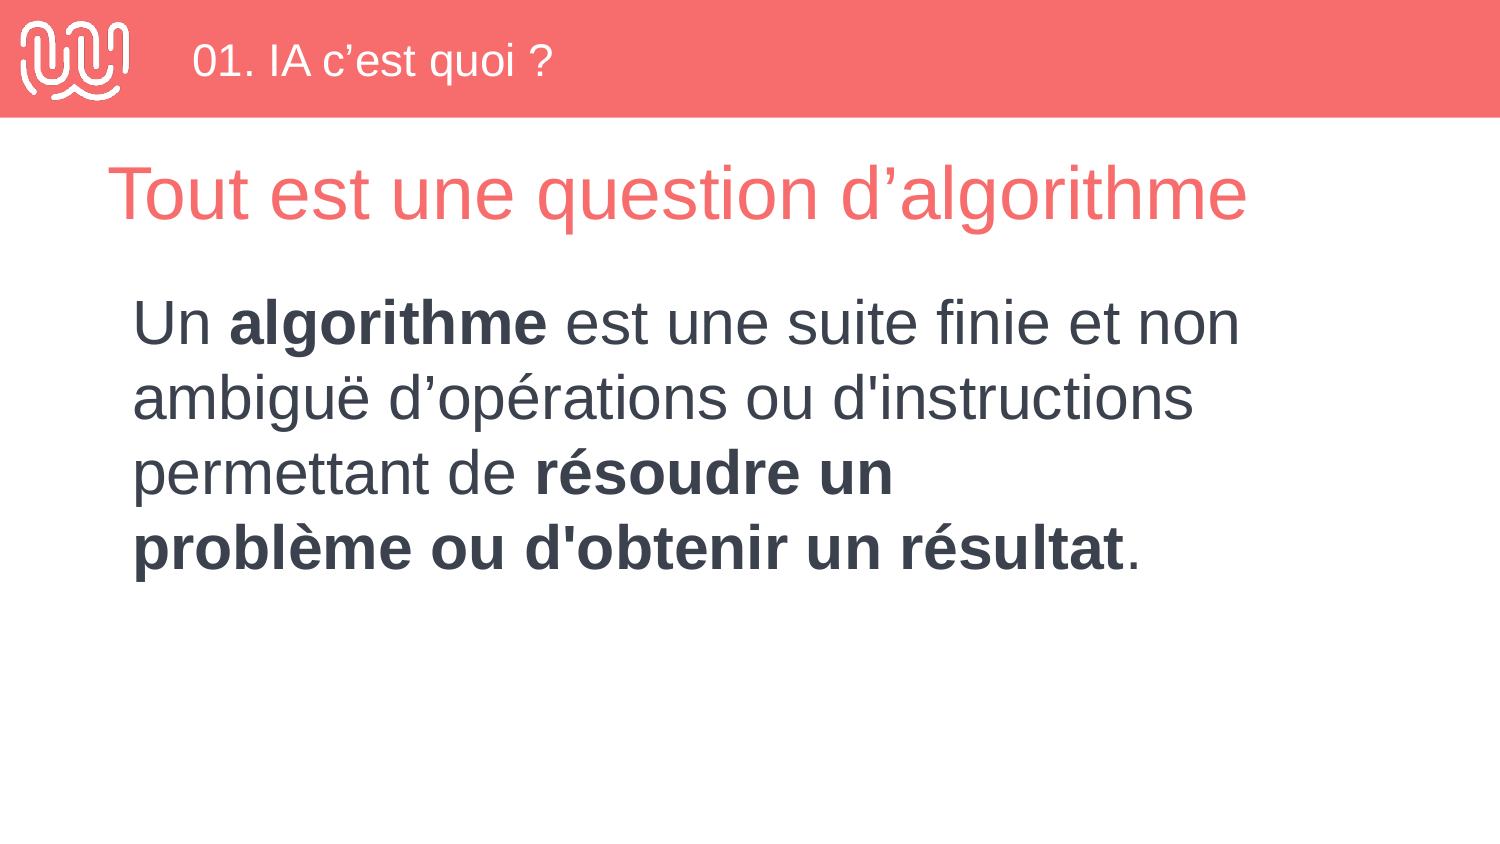

# 01. IA c’est quoi ?
Tout est une question d’algorithme
Un algorithme est une suite finie et non ambiguë d’opérations ou d'instructions permettant de résoudre un
problème ou d'obtenir un résultat.